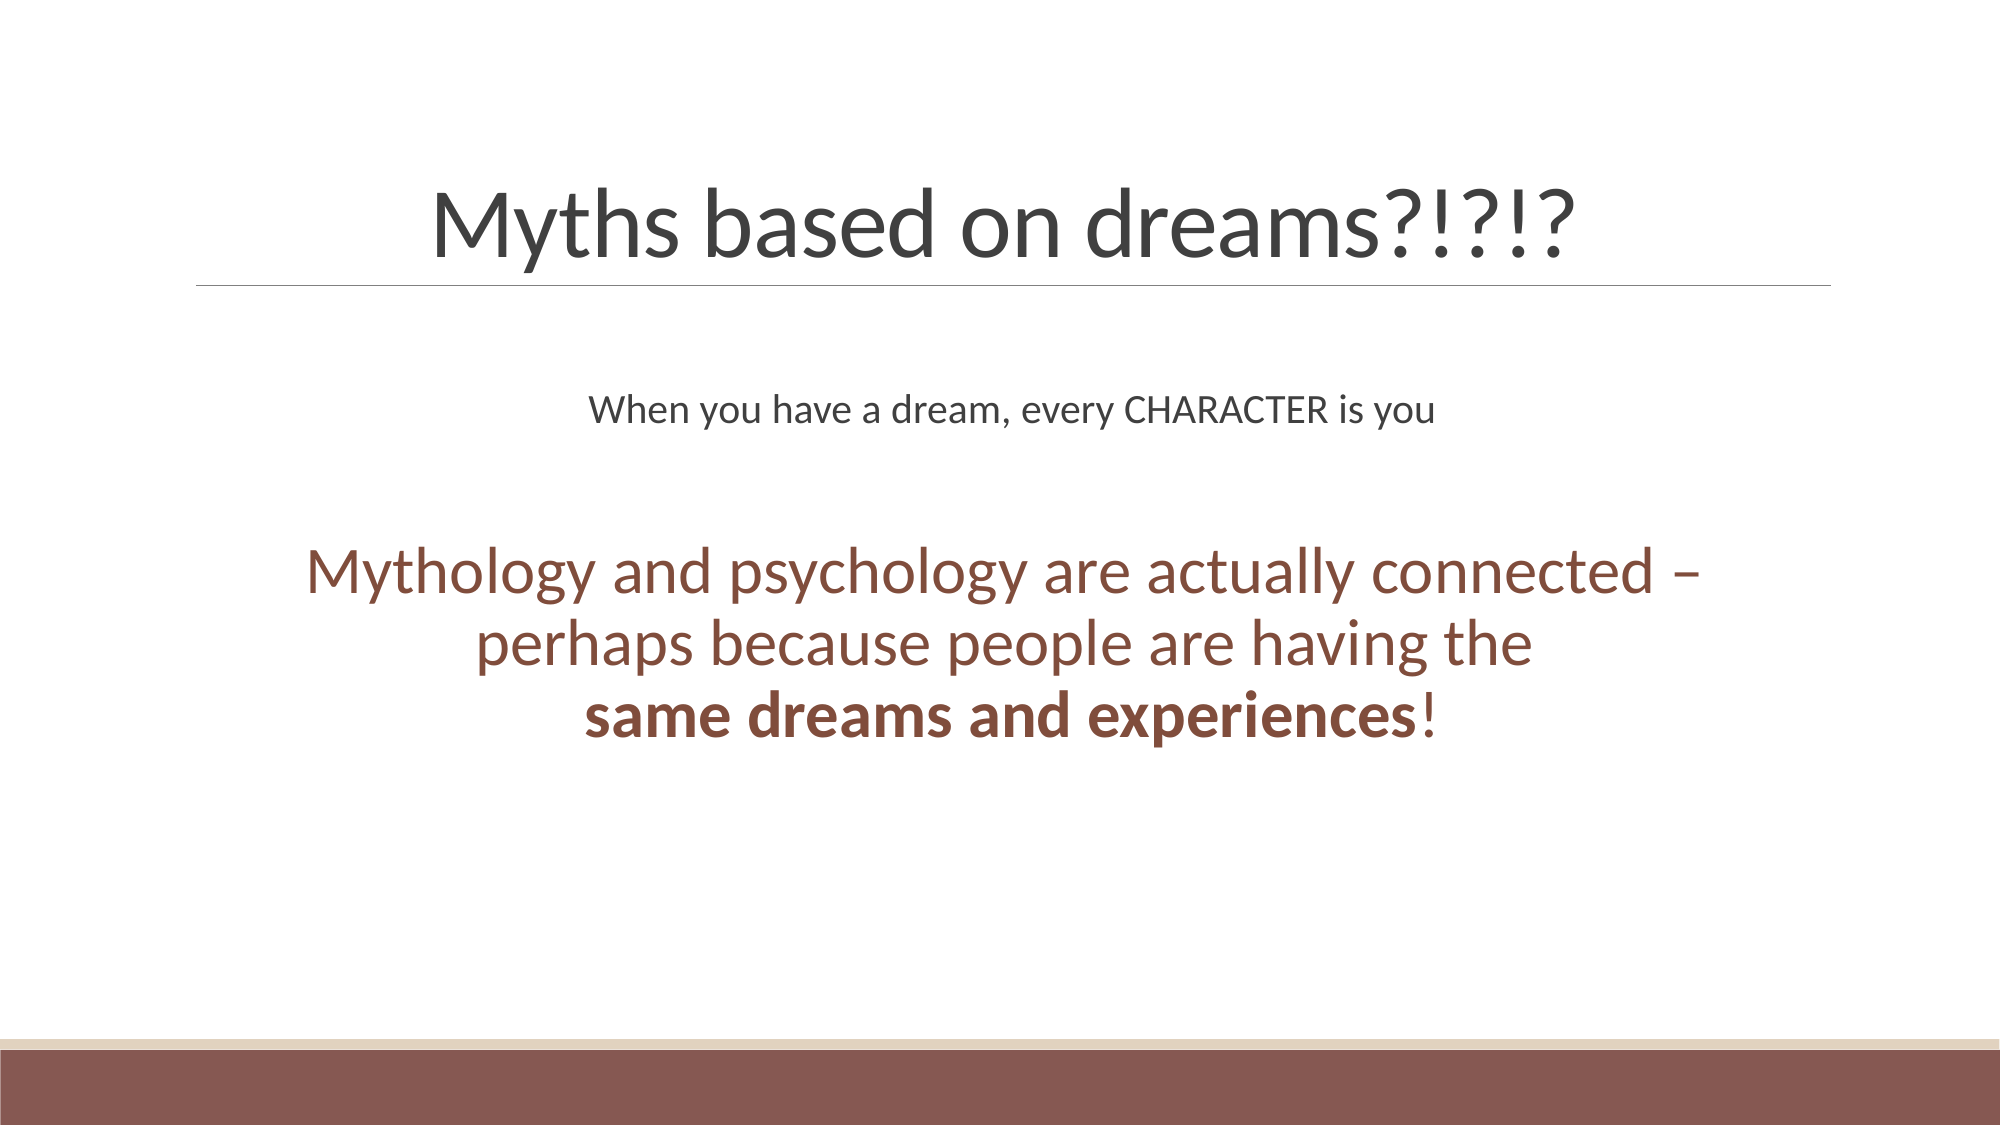

# Myths based on dreams?!?!?
When you have a dream, every CHARACTER is you

Mythology and psychology are actually connected –
perhaps because people are having the
same dreams and experiences!